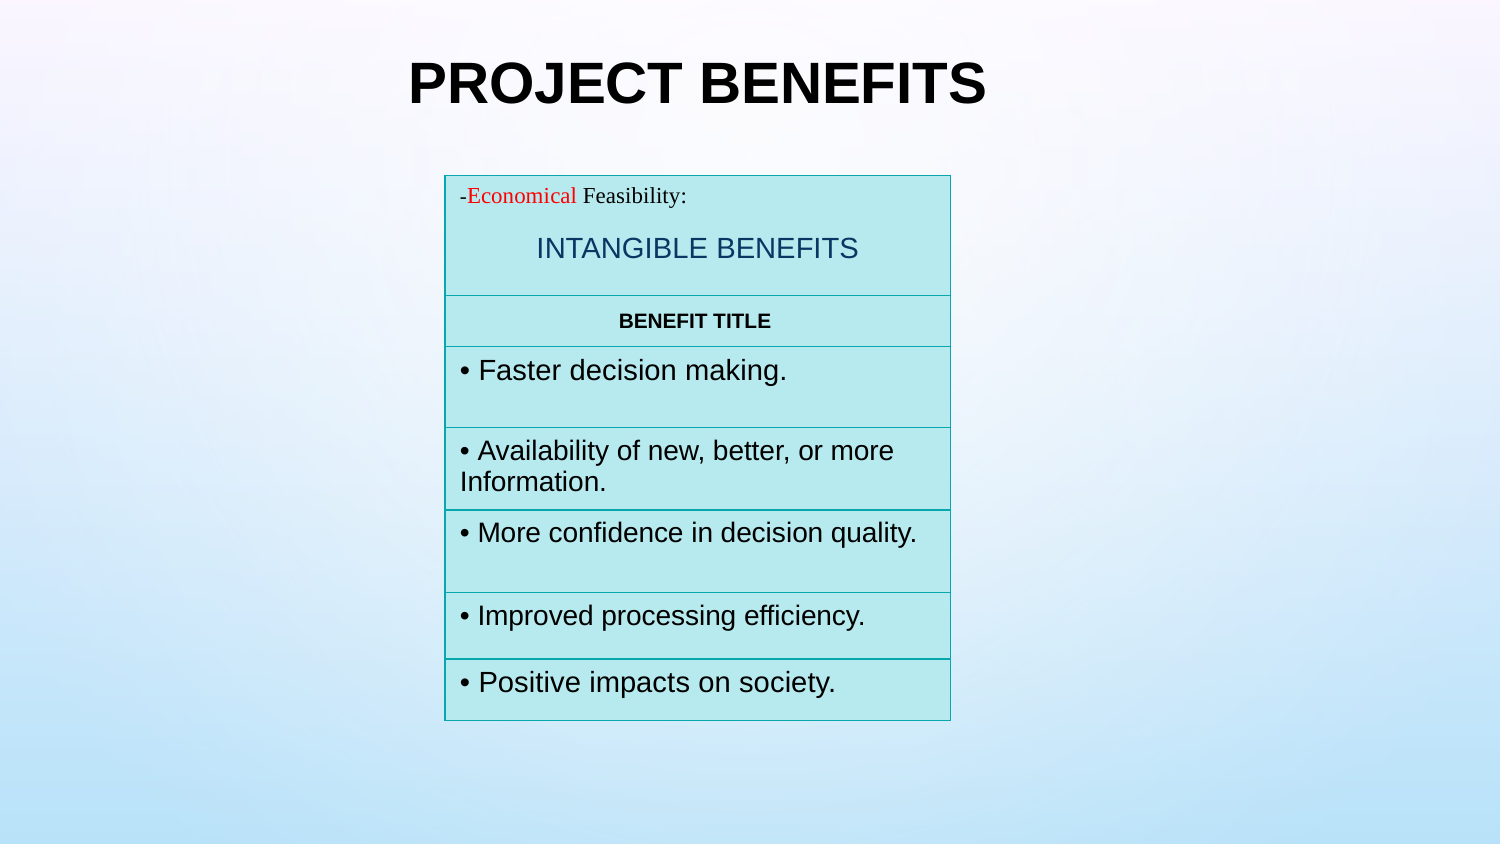

# Project Benefits
| -Economical Feasibility: INTANGIBLE BENEFITS |
| --- |
| BENEFIT TITLE |
| • Faster decision making. |
| • Availability of new, better, or more Information. |
| • More confidence in decision quality. |
| • Improved processing efficiency. |
| • Positive impacts on society. |